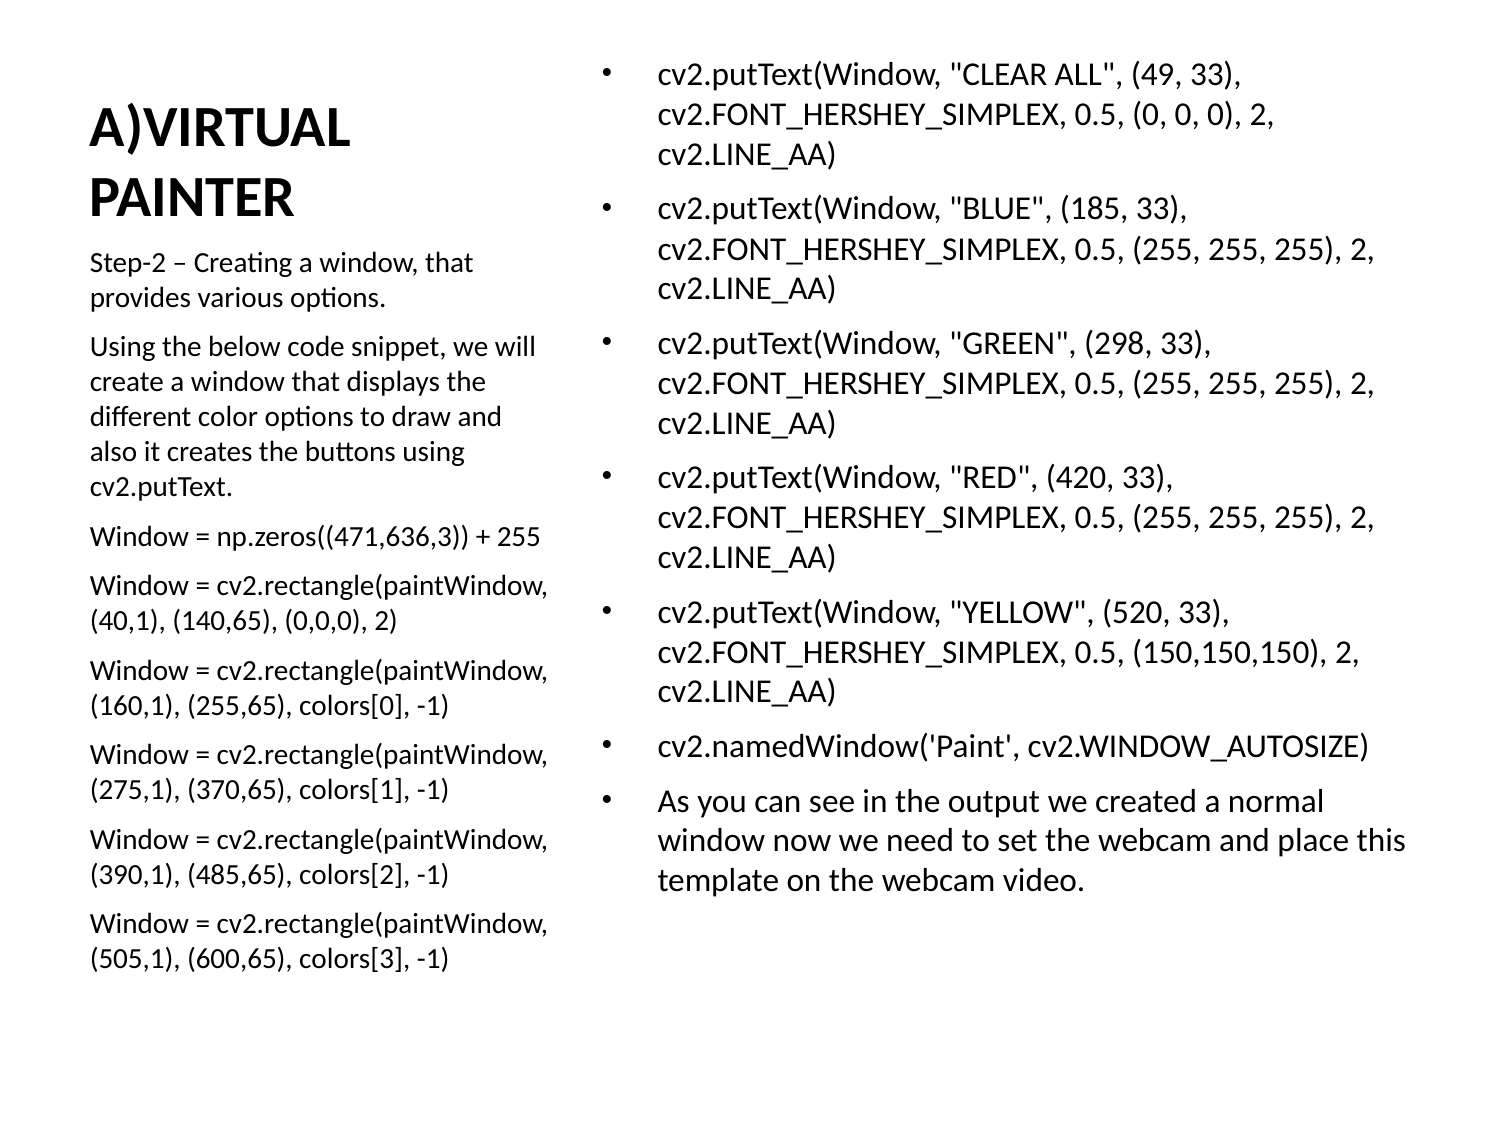

# A)VIRTUAL PAINTER
cv2.putText(Window, "CLEAR ALL", (49, 33), cv2.FONT_HERSHEY_SIMPLEX, 0.5, (0, 0, 0), 2, cv2.LINE_AA)
cv2.putText(Window, "BLUE", (185, 33), cv2.FONT_HERSHEY_SIMPLEX, 0.5, (255, 255, 255), 2, cv2.LINE_AA)
cv2.putText(Window, "GREEN", (298, 33), cv2.FONT_HERSHEY_SIMPLEX, 0.5, (255, 255, 255), 2, cv2.LINE_AA)
cv2.putText(Window, "RED", (420, 33), cv2.FONT_HERSHEY_SIMPLEX, 0.5, (255, 255, 255), 2, cv2.LINE_AA)
cv2.putText(Window, "YELLOW", (520, 33), cv2.FONT_HERSHEY_SIMPLEX, 0.5, (150,150,150), 2, cv2.LINE_AA)
cv2.namedWindow('Paint', cv2.WINDOW_AUTOSIZE)
As you can see in the output we created a normal window now we need to set the webcam and place this template on the webcam video.
Step-2 – Creating a window, that provides various options.
Using the below code snippet, we will create a window that displays the different color options to draw and also it creates the buttons using cv2.putText.
Window = np.zeros((471,636,3)) + 255
Window = cv2.rectangle(paintWindow, (40,1), (140,65), (0,0,0), 2)
Window = cv2.rectangle(paintWindow, (160,1), (255,65), colors[0], -1)
Window = cv2.rectangle(paintWindow, (275,1), (370,65), colors[1], -1)
Window = cv2.rectangle(paintWindow, (390,1), (485,65), colors[2], -1)
Window = cv2.rectangle(paintWindow, (505,1), (600,65), colors[3], -1)